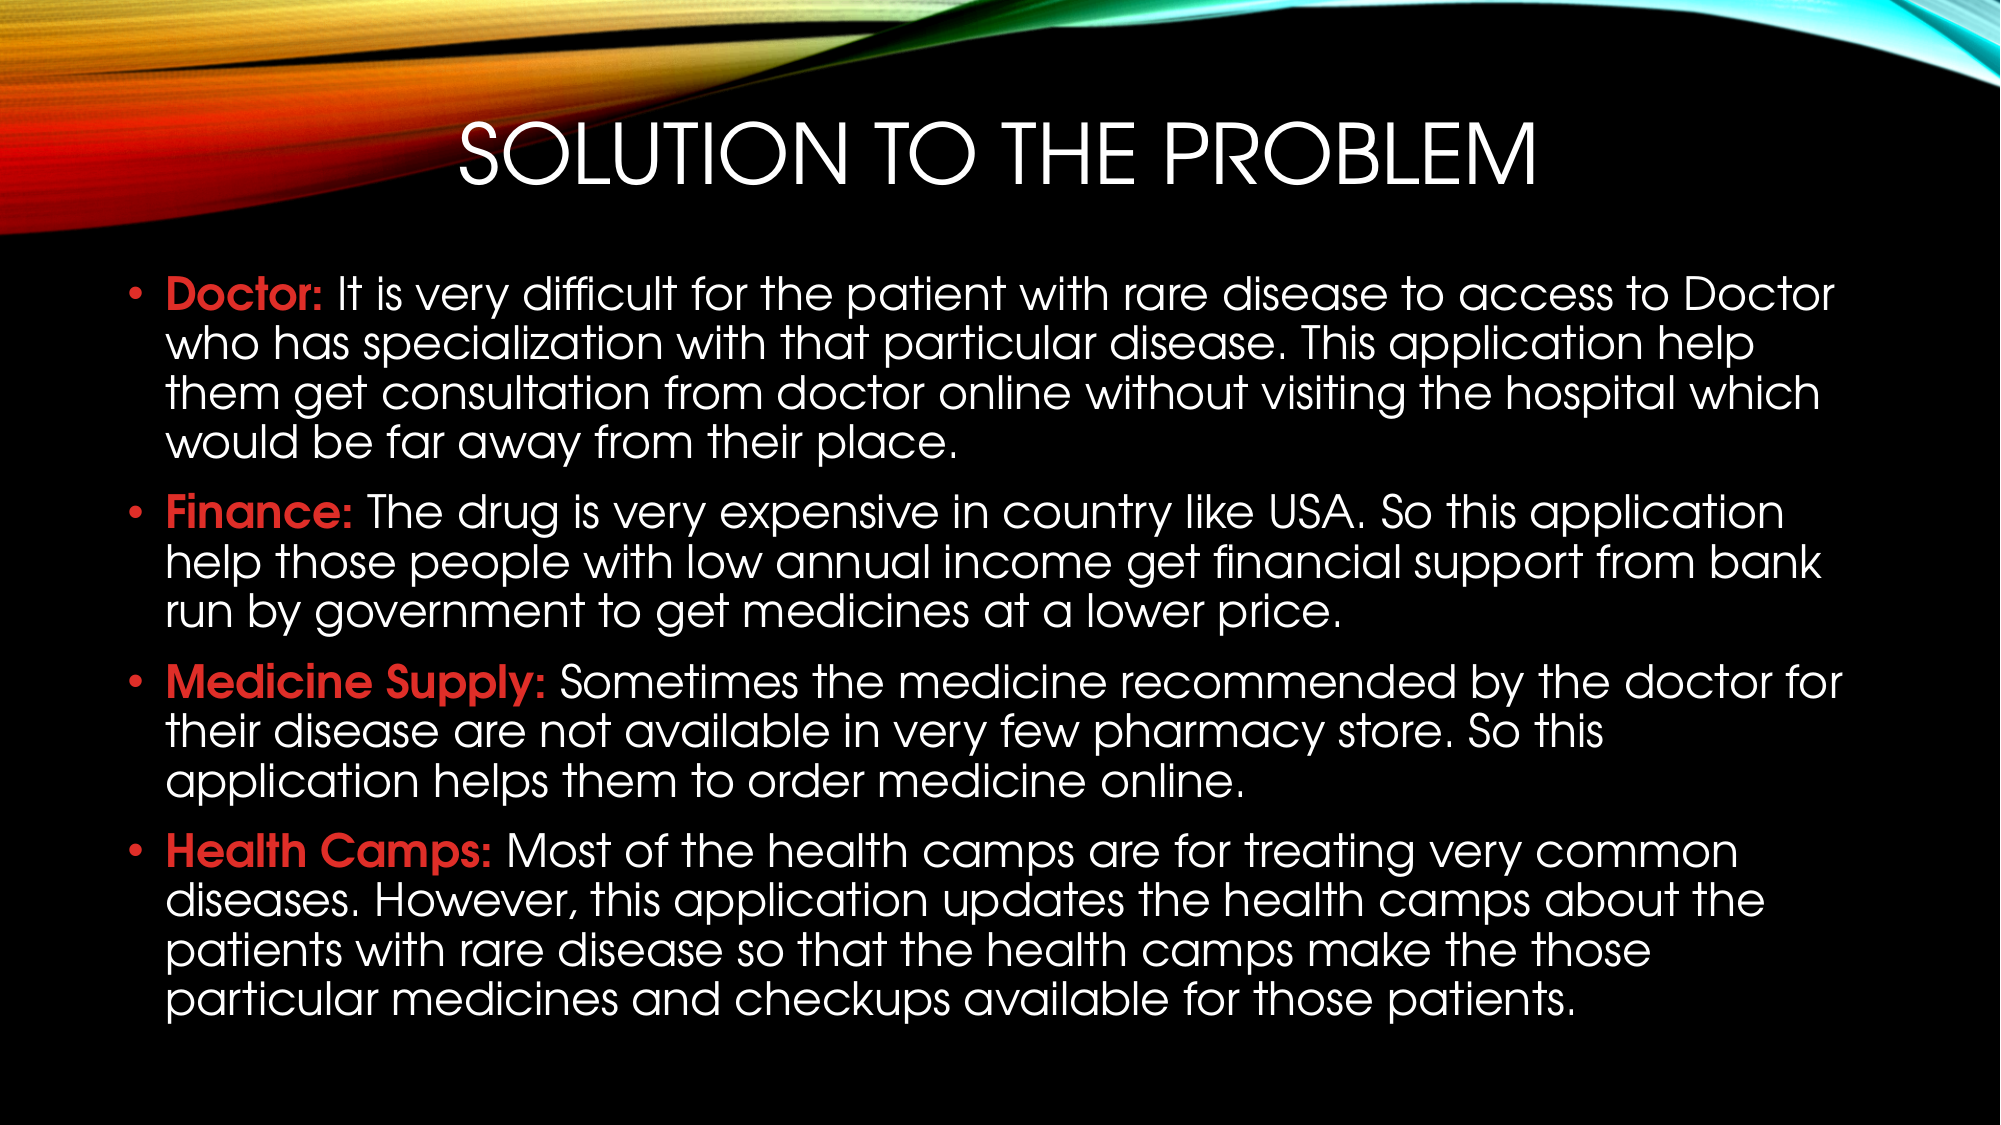

# SOLUTION TO THE PROBLEM
Doctor: It is very difficult for the patient with rare disease to access to Doctor who has specialization with that particular disease. This application help them get consultation from doctor online without visiting the hospital which would be far away from their place.
Finance: The drug is very expensive in country like USA. So this application help those people with low annual income get financial support from bank run by government to get medicines at a lower price.
Medicine Supply: Sometimes the medicine recommended by the doctor for their disease are not available in very few pharmacy store. So this application helps them to order medicine online.
Health Camps: Most of the health camps are for treating very common diseases. However, this application updates the health camps about the patients with rare disease so that the health camps make the those particular medicines and checkups available for those patients.